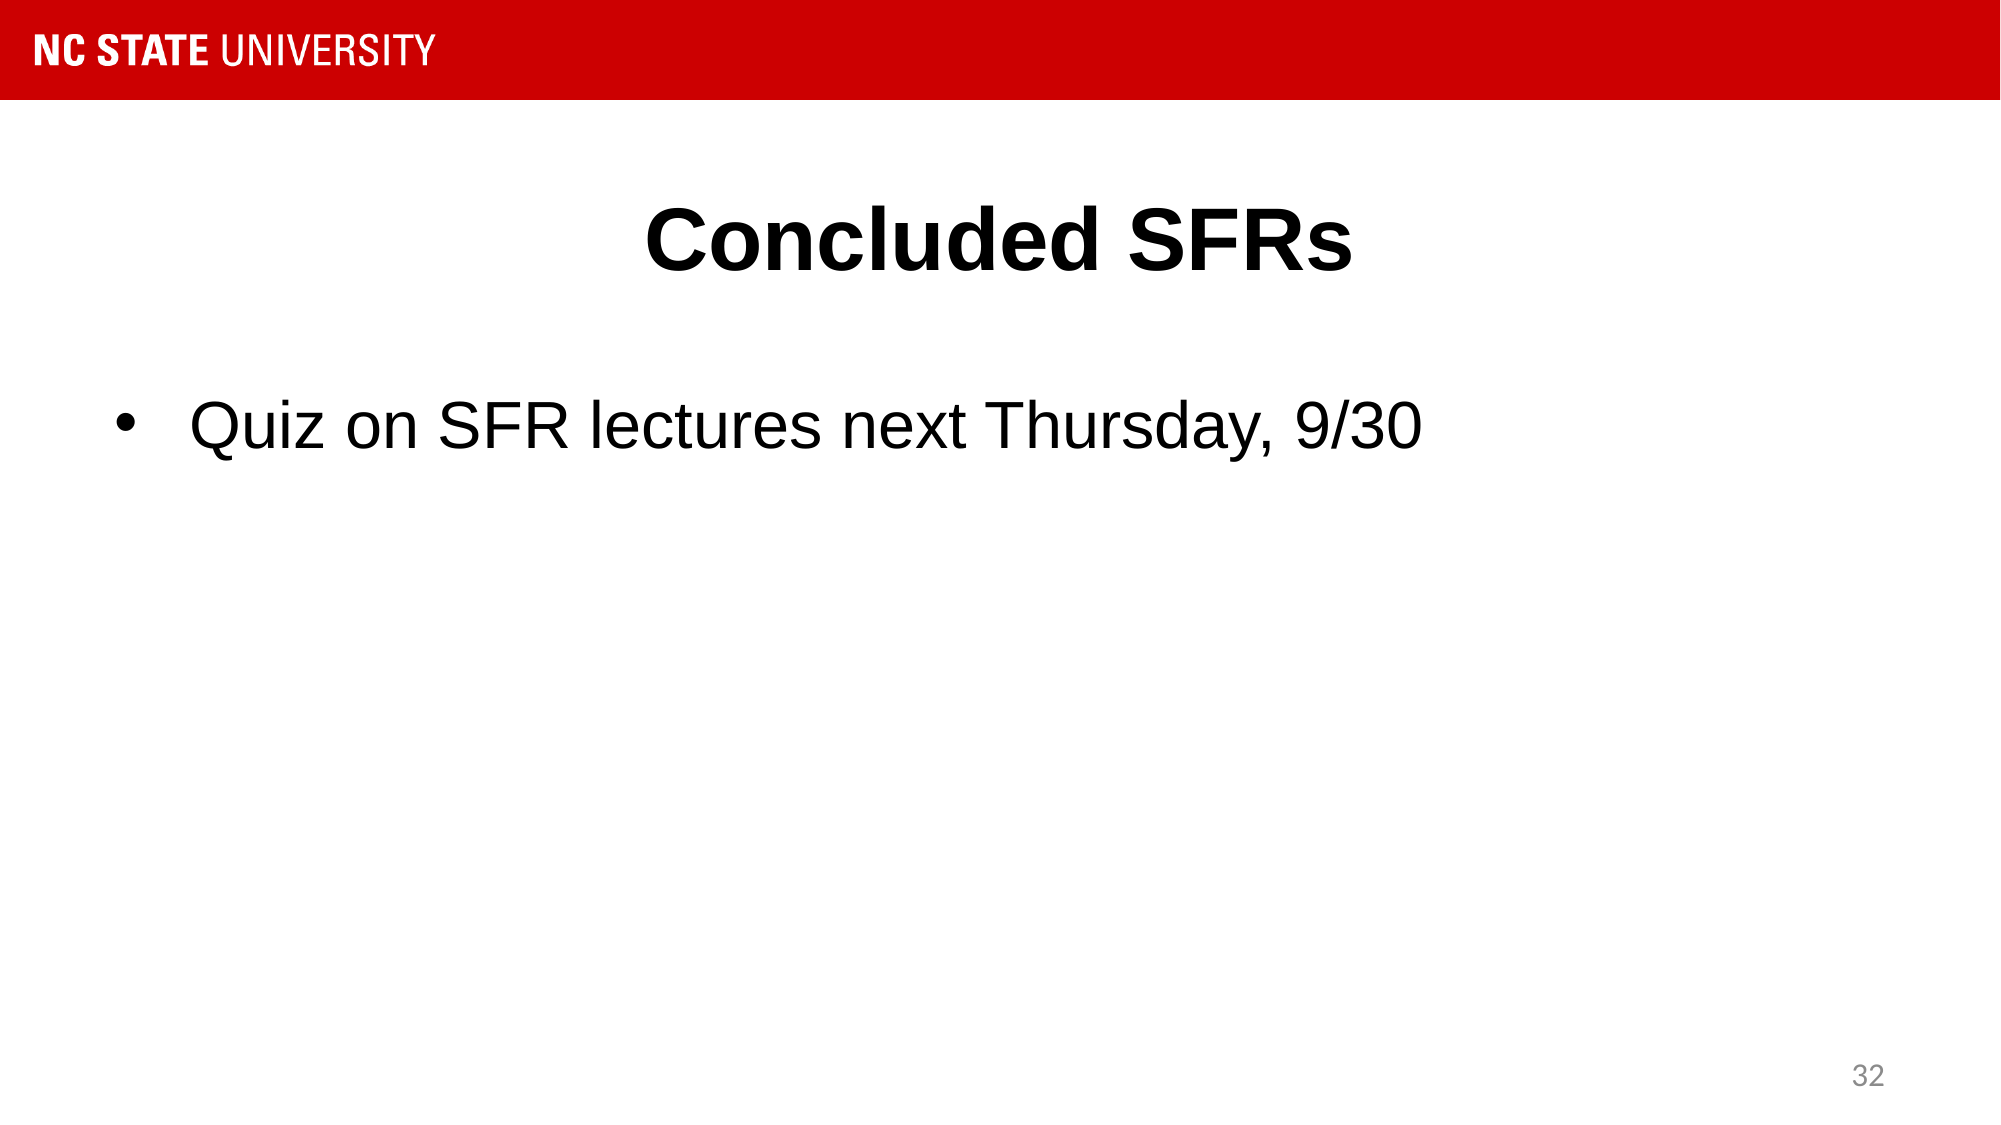

# Concluded SFRs
Quiz on SFR lectures next Thursday, 9/30
32